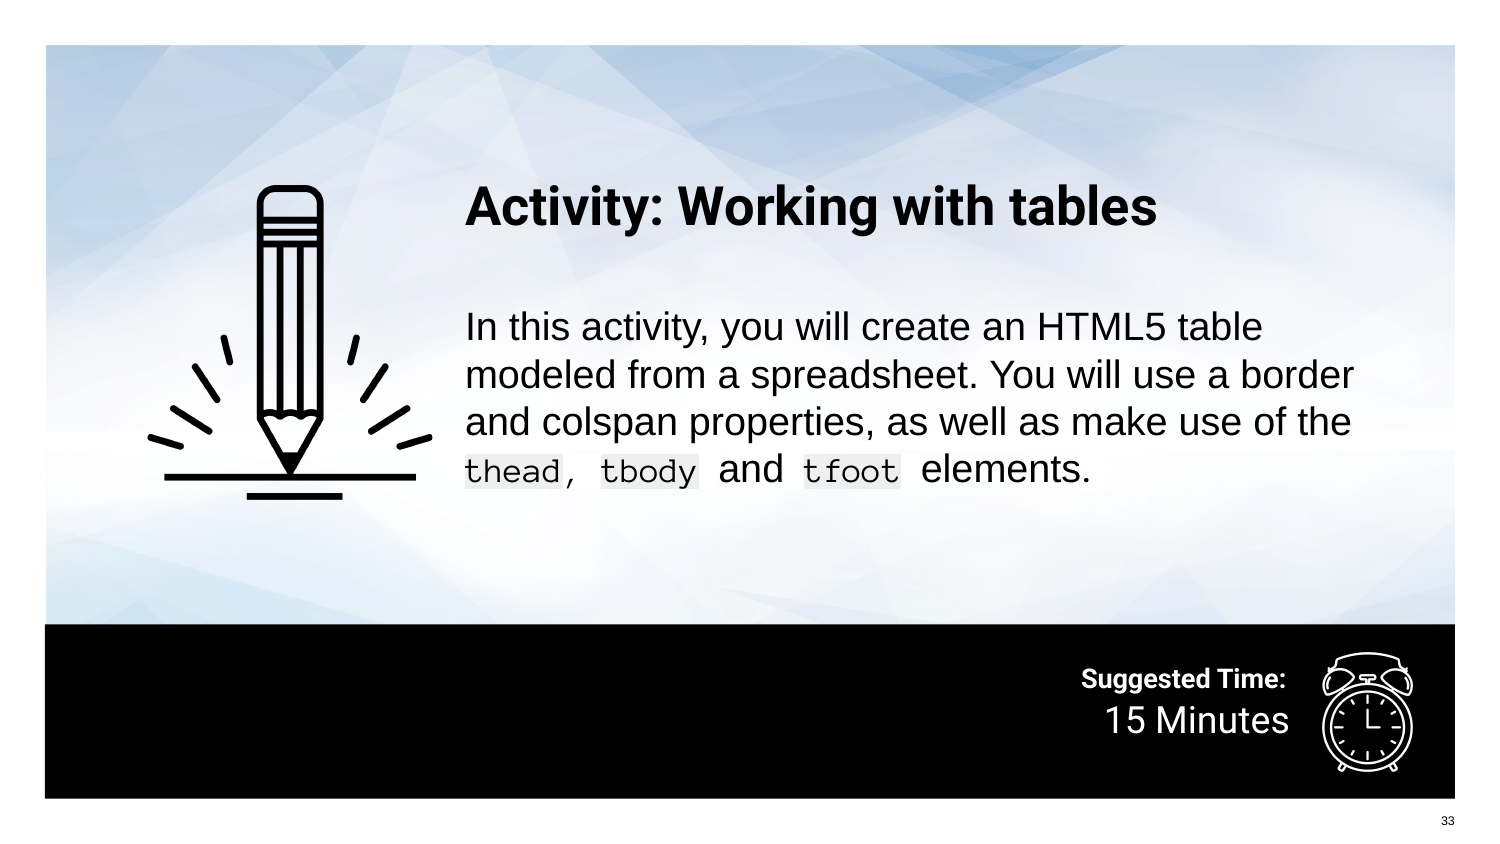

Activity: Working with tables

In this activity, you will create an HTML5 table modeled from a spreadsheet. You will use a border and colspan properties, as well as make use of the thead, tbody and tfoot elements.
# 15 Minutes

33